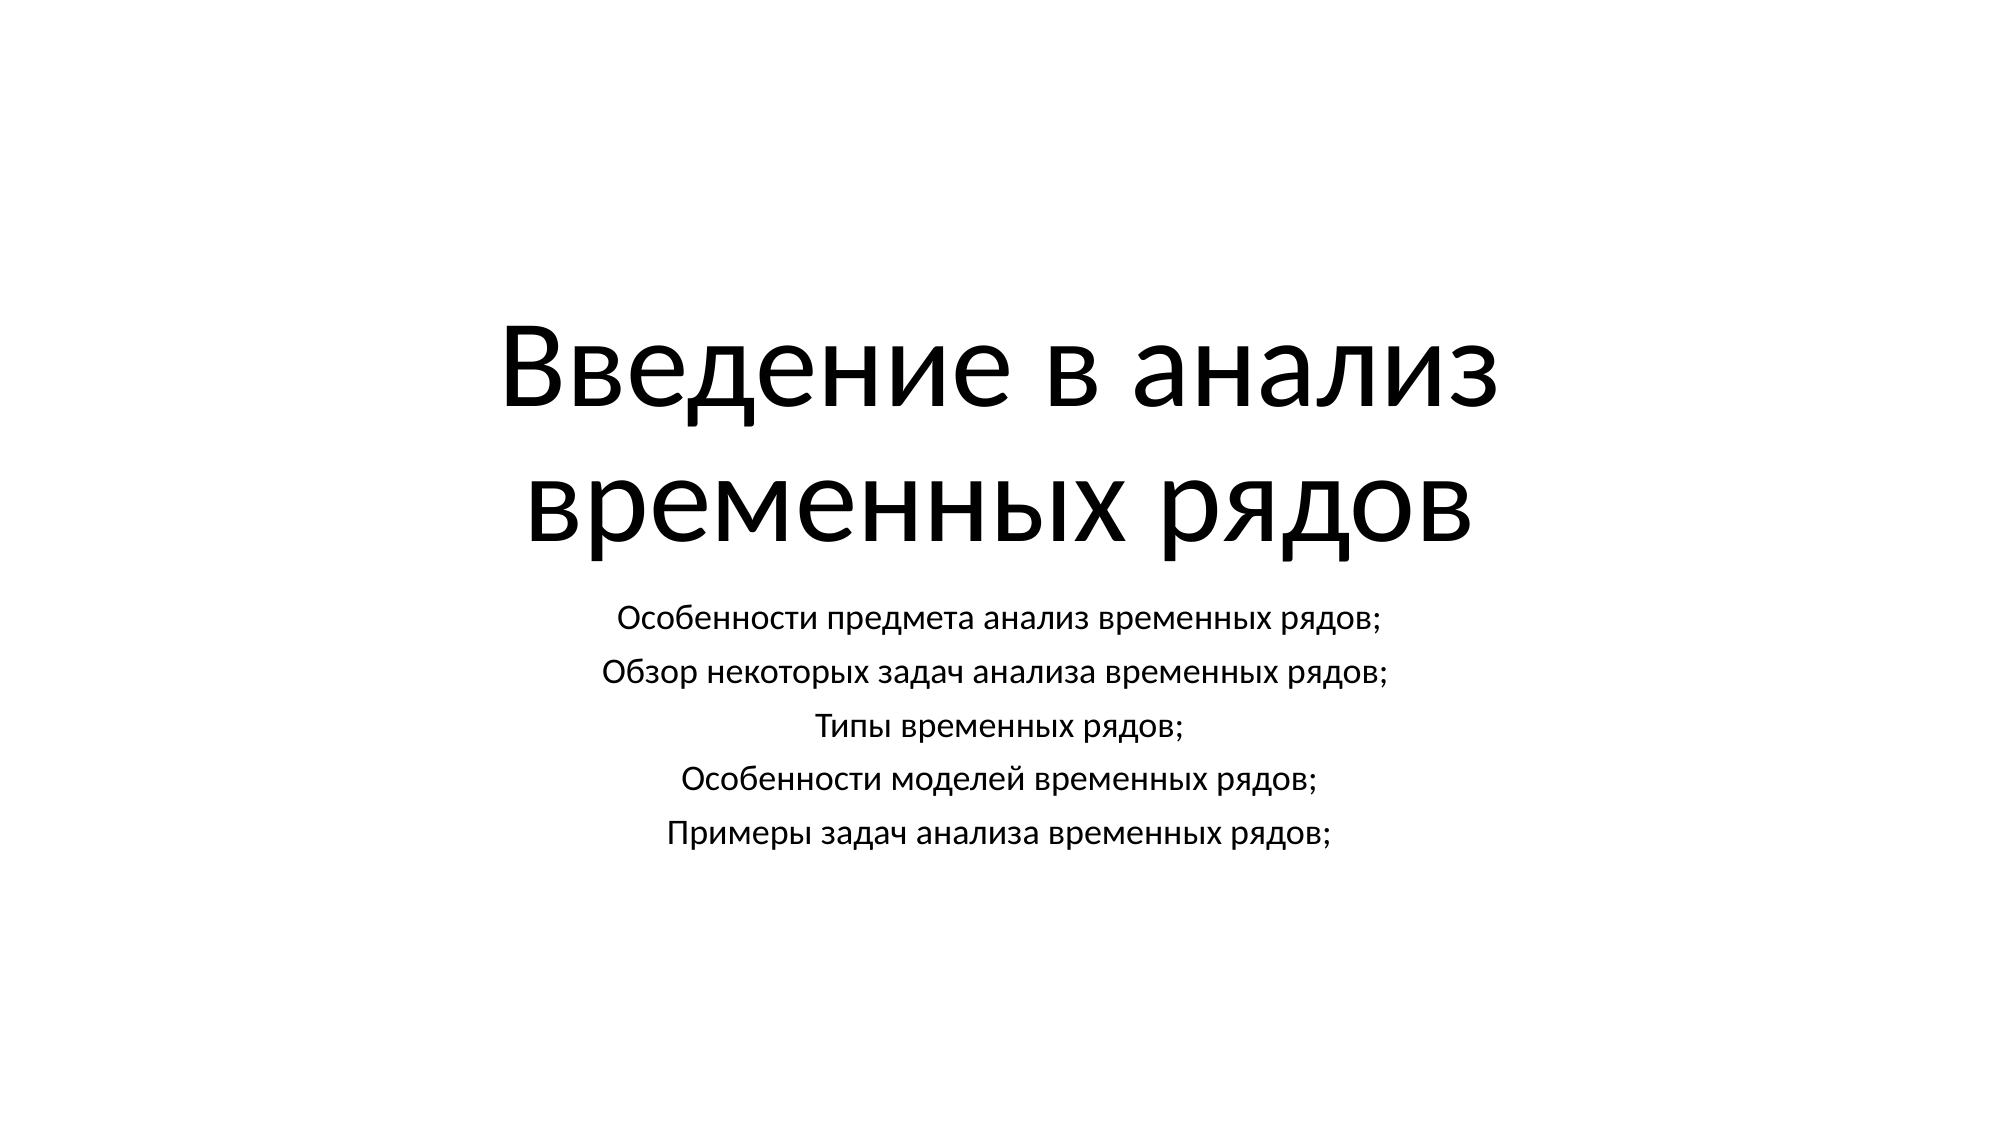

# Введение в анализ временных рядов
Особенности предмета анализ временных рядов;
Обзор некоторых задач анализа временных рядов;
Типы временных рядов;
Особенности моделей временных рядов;
Примеры задач анализа временных рядов;